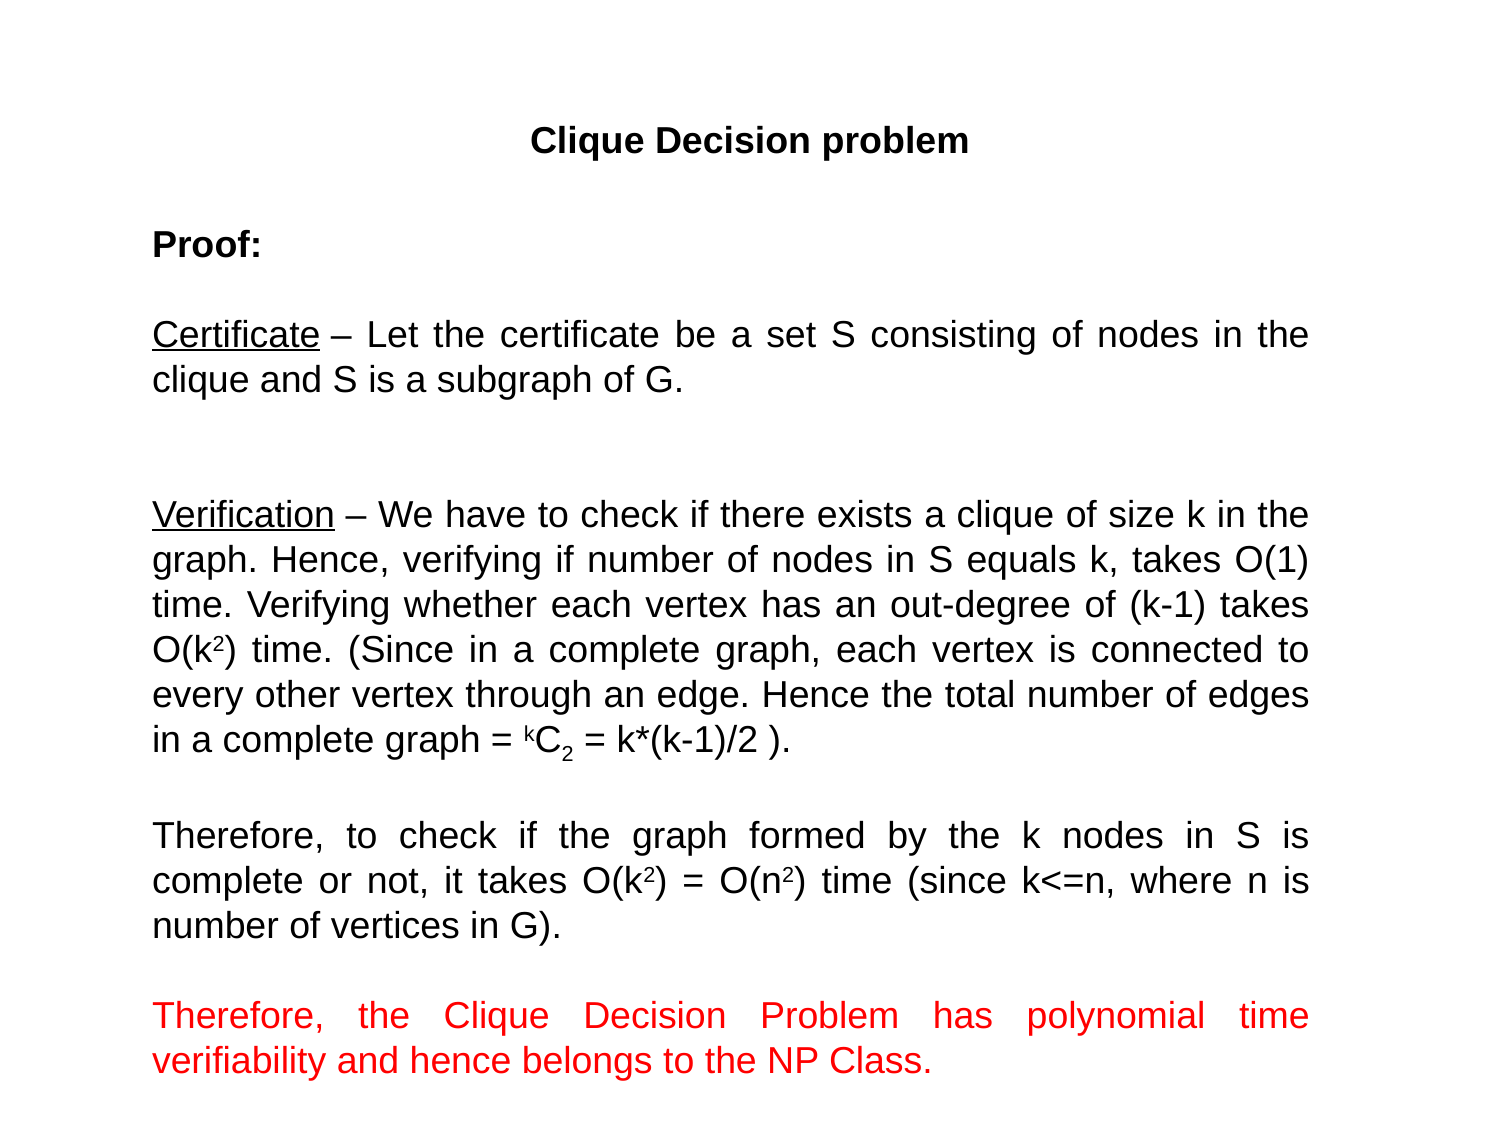

# Clique Decision problem
Proof:

Certificate – Let the certificate be a set S consisting of nodes in the clique and S is a subgraph of G.

Verification – We have to check if there exists a clique of size k in the graph. Hence, verifying if number of nodes in S equals k, takes O(1) time. Verifying whether each vertex has an out-degree of (k-1) takes O(k2) time. (Since in a complete graph, each vertex is connected to every other vertex through an edge. Hence the total number of edges in a complete graph = kC2 = k*(k-1)/2 ).

Therefore, to check if the graph formed by the k nodes in S is complete or not, it takes O(k2) = O(n2) time (since k<=n, where n is number of vertices in G).

Therefore, the Clique Decision Problem has polynomial time verifiability and hence belongs to the NP Class.